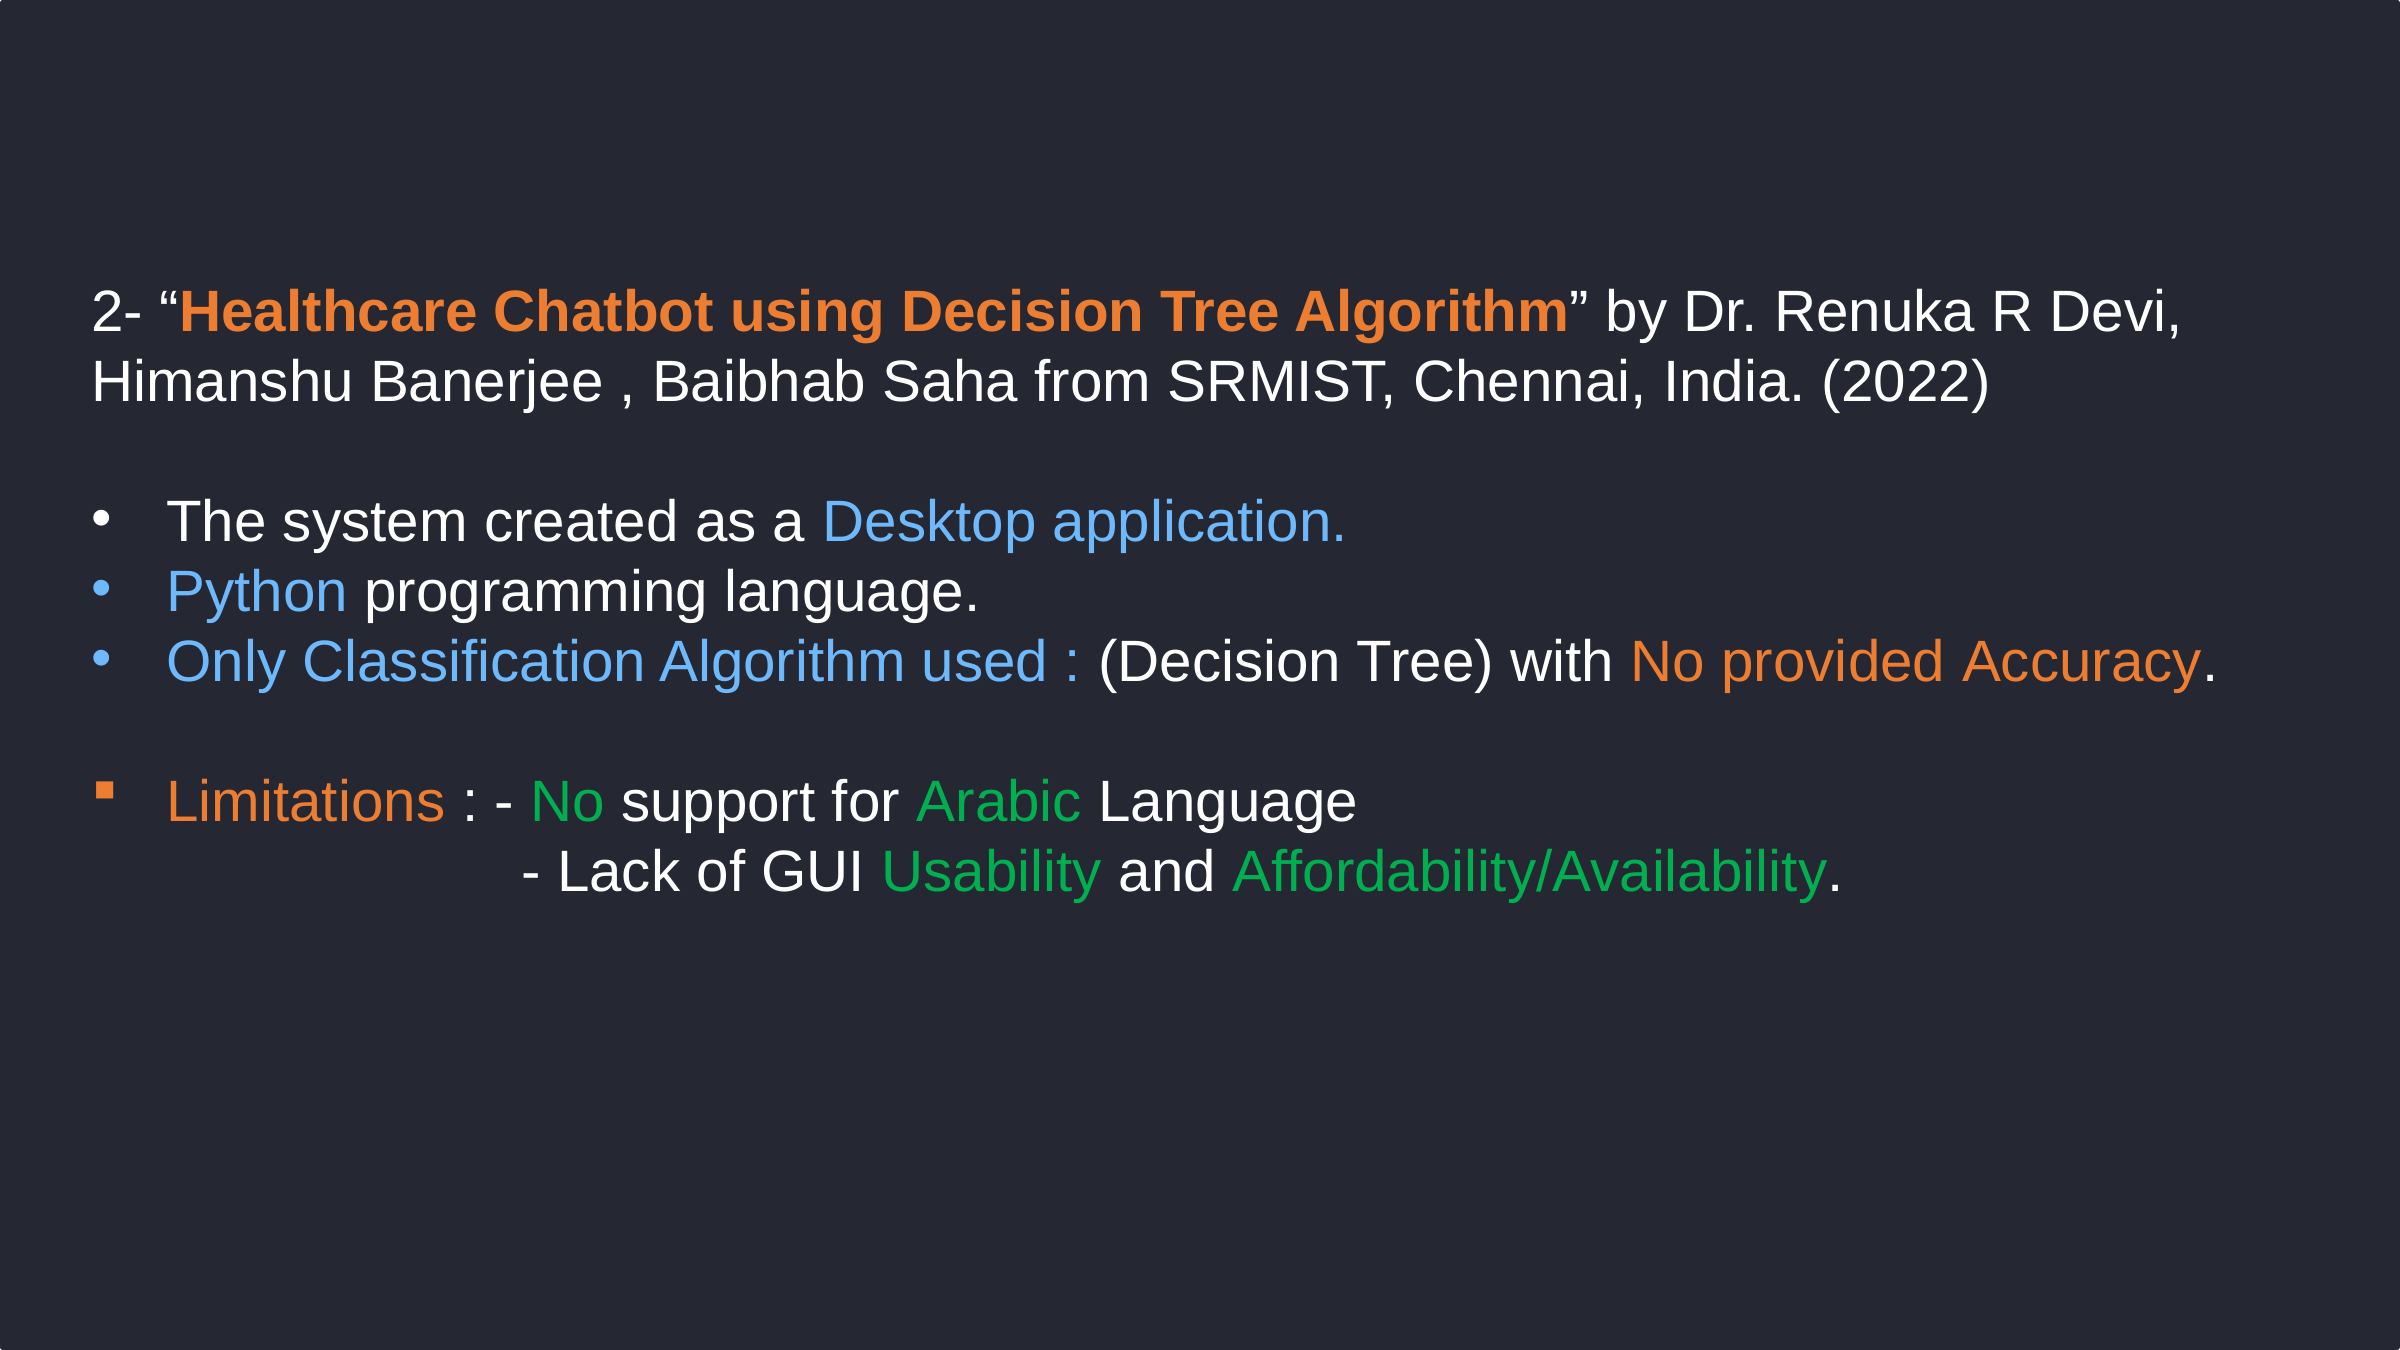

2- “Healthcare Chatbot using Decision Tree Algorithm” by Dr. Renuka R Devi, Himanshu Banerjee , Baibhab Saha from SRMIST, Chennai, India. (2022)

The system created as a Desktop application.
Python programming language.
Only Classification Algorithm used : (Decision Tree) with No provided Accuracy.

Limitations : - No support for Arabic Language
        - Lack of GUI Usability and Affordability/Availability.